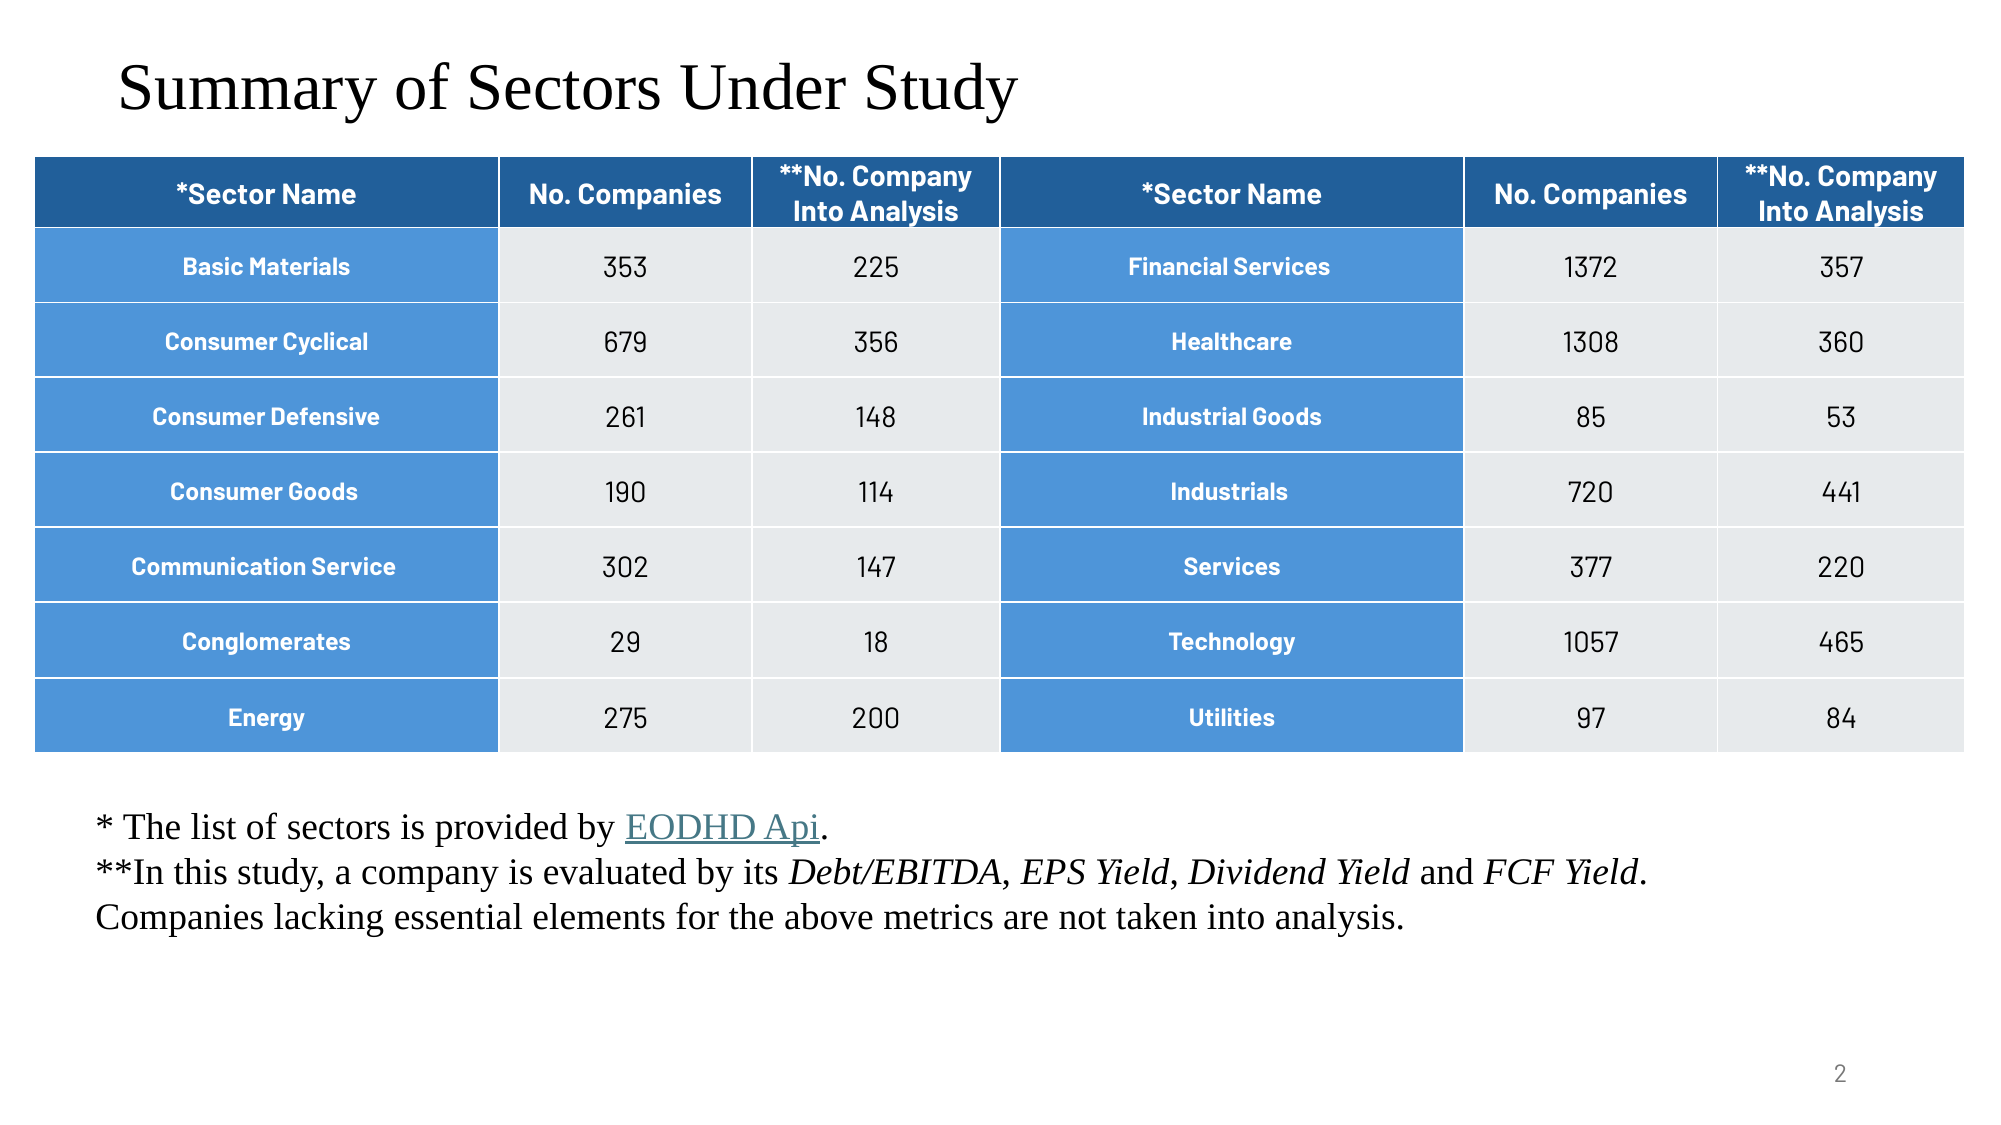

# Summary of Sectors Under Study
| \*Sector Name | No. Companies | \*\*No. Company Into Analysis |
| --- | --- | --- |
| Financial Services | 1372 | 357 |
| Healthcare | 1308 | 360 |
| Industrial Goods | 85 | 53 |
| Industrials | 720 | 441 |
| Services | 377 | 220 |
| Technology | 1057 | 465 |
| Utilities | 97 | 84 |
| \*Sector Name | No. Companies | \*\*No. Company Into Analysis |
| --- | --- | --- |
| Basic Materials | 353 | 225 |
| Consumer Cyclical | 679 | 356 |
| Consumer Defensive | 261 | 148 |
| Consumer Goods | 190 | 114 |
| Communication Service | 302 | 147 |
| Conglomerates | 29 | 18 |
| Energy | 275 | 200 |
* The list of sectors is provided by EODHD Api.
**In this study, a company is evaluated by its Debt/EBITDA, EPS Yield, Dividend Yield and FCF Yield. Companies lacking essential elements for the above metrics are not taken into analysis.
2